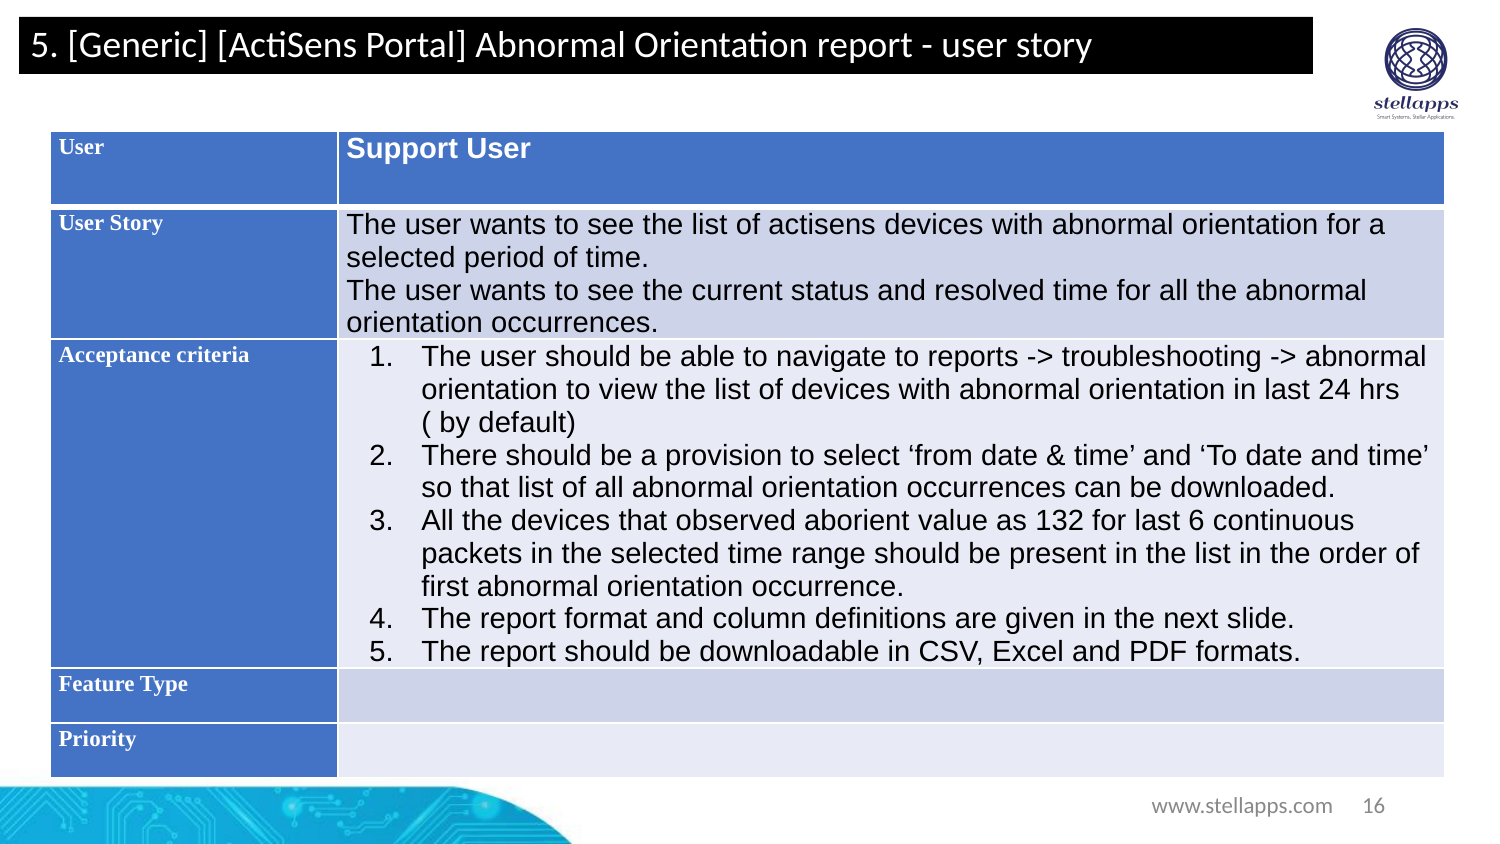

# 5. [Generic] [ActiSens Portal] Abnormal Orientation report - user story
| User | Support User |
| --- | --- |
| User Story | The user wants to see the list of actisens devices with abnormal orientation for a selected period of time. The user wants to see the current status and resolved time for all the abnormal orientation occurrences. |
| Acceptance criteria | The user should be able to navigate to reports -> troubleshooting -> abnormal orientation to view the list of devices with abnormal orientation in last 24 hrs ( by default) There should be a provision to select ‘from date & time’ and ‘To date and time’ so that list of all abnormal orientation occurrences can be downloaded. All the devices that observed aborient value as 132 for last 6 continuous packets in the selected time range should be present in the list in the order of first abnormal orientation occurrence. The report format and column definitions are given in the next slide. The report should be downloadable in CSV, Excel and PDF formats. |
| Feature Type |  |
| Priority |  |

www.stellapps.com
16